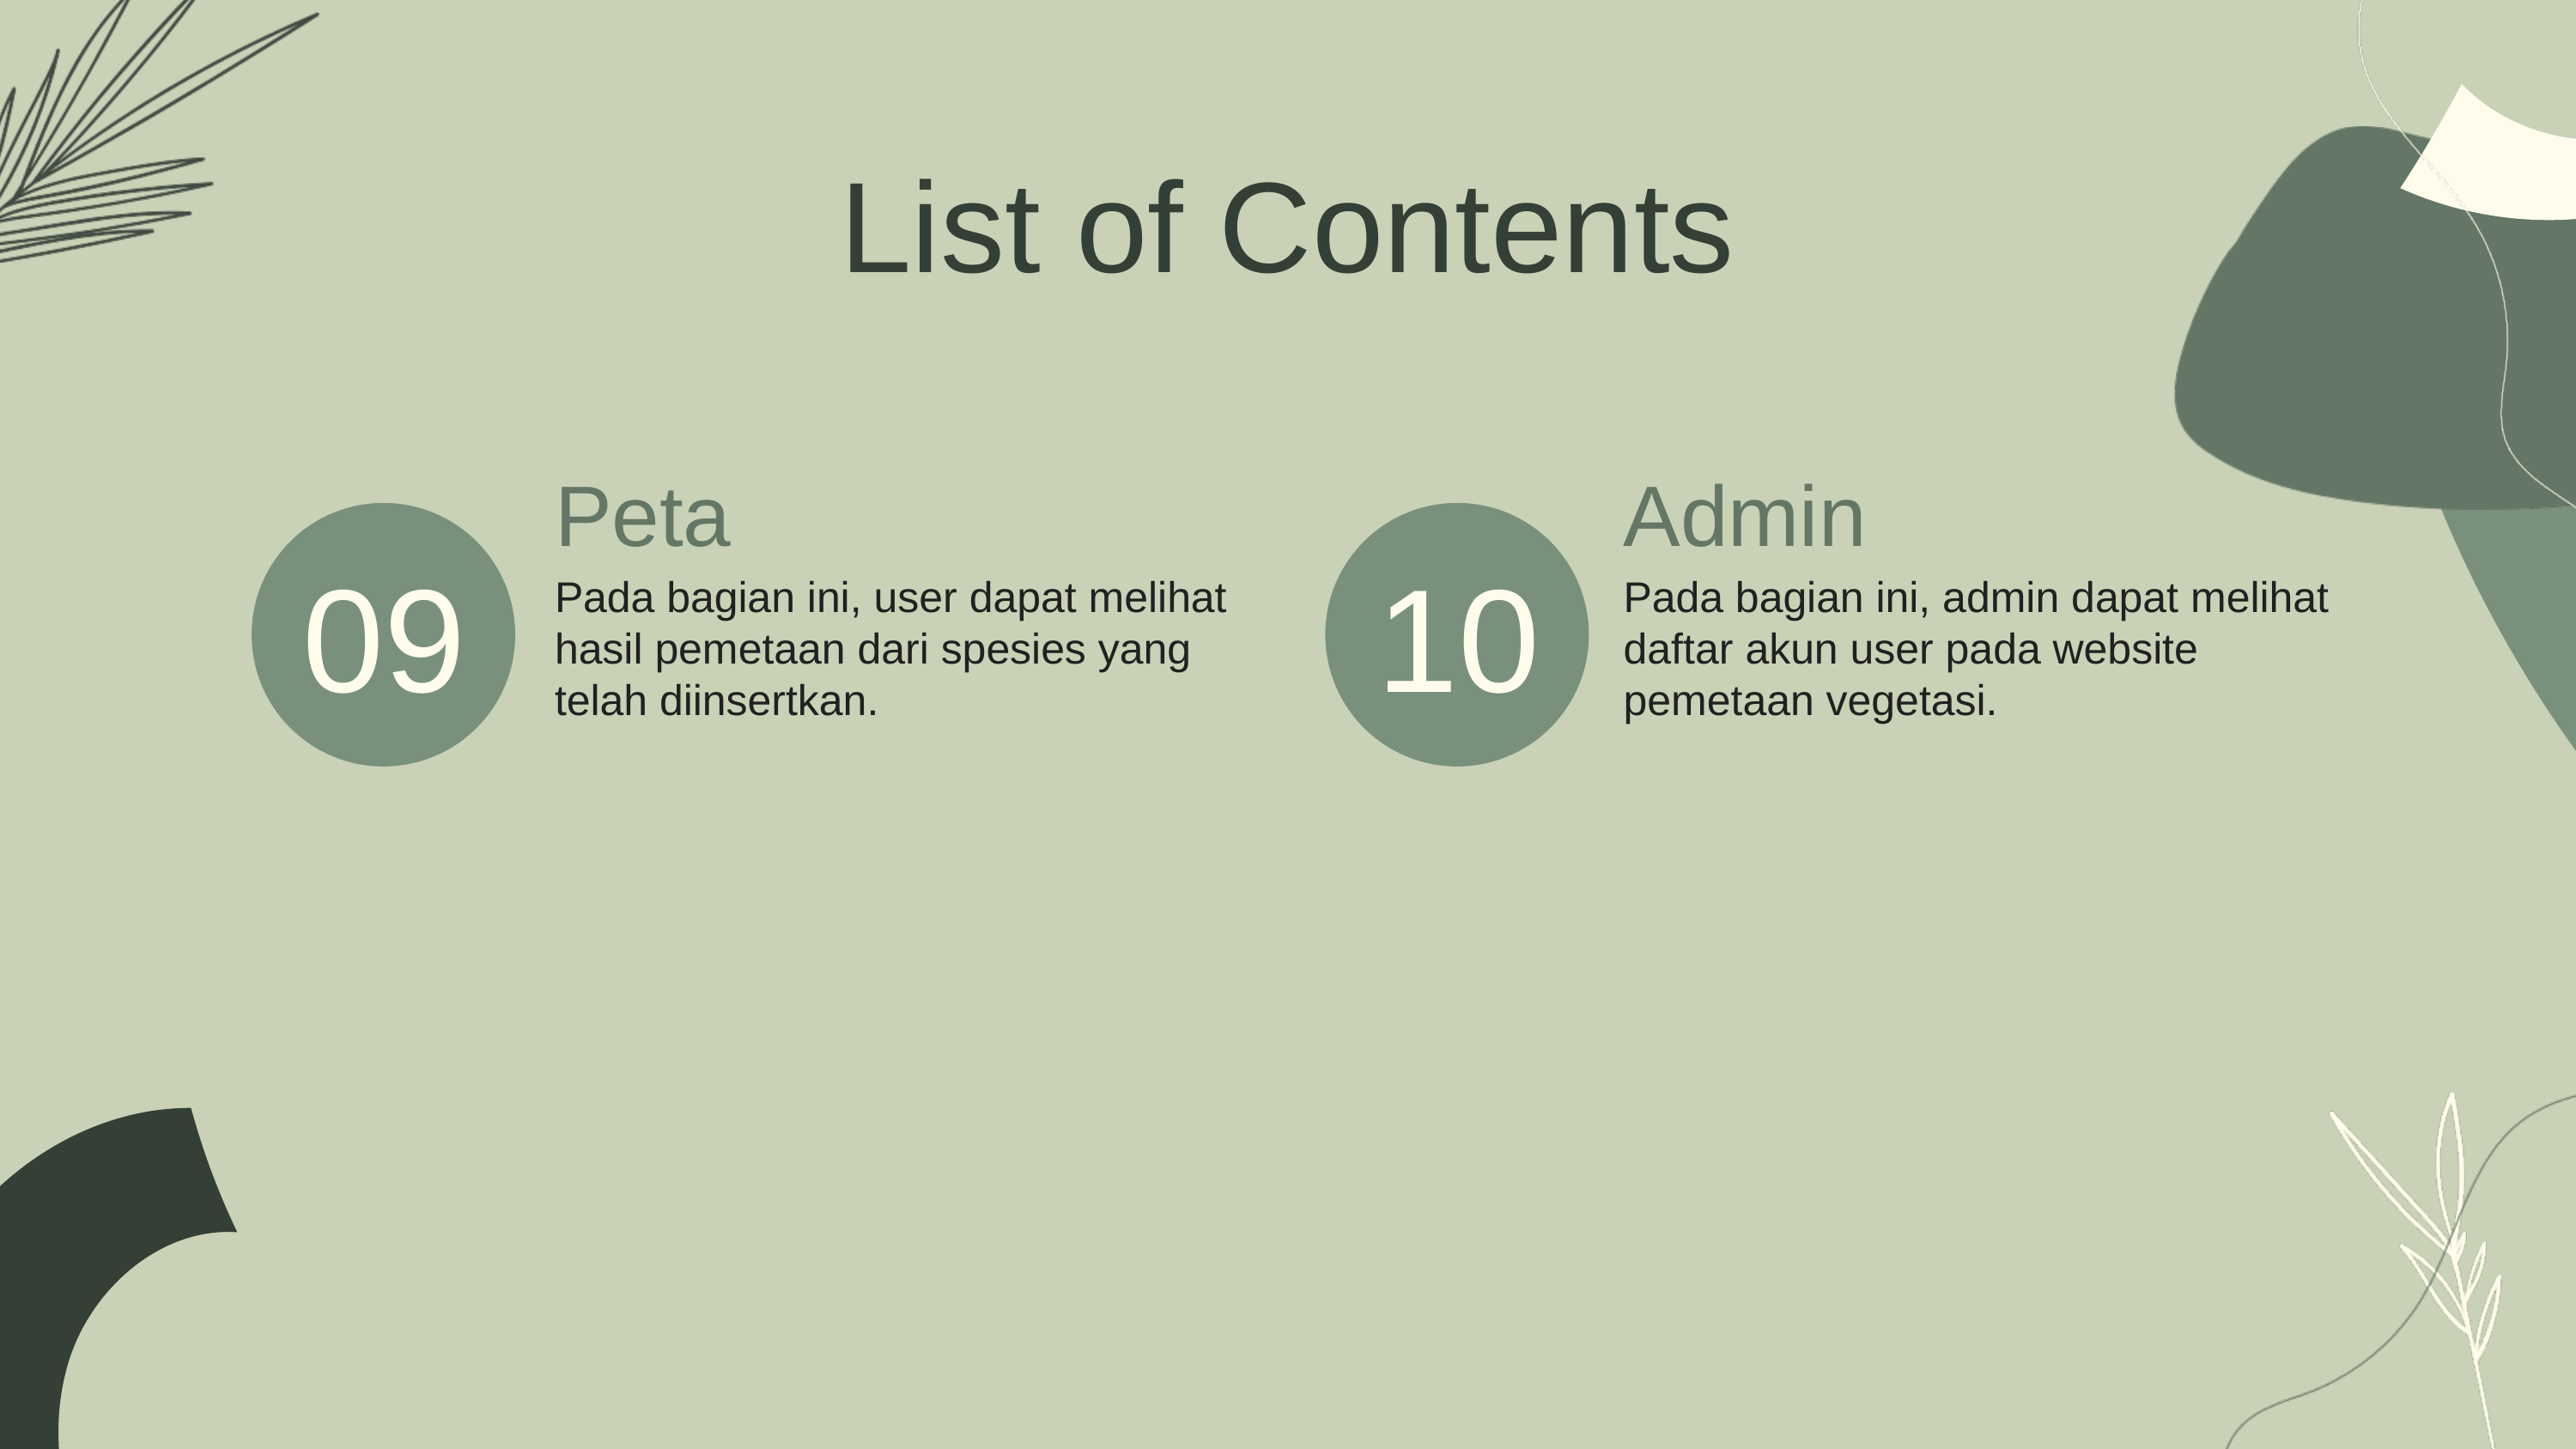

List of Contents
Peta
Admin

09
10
Pada bagian ini, user dapat melihat hasil pemetaan dari spesies yang telah diinsertkan.
Pada bagian ini, admin dapat melihat daftar akun user pada website pemetaan vegetasi.